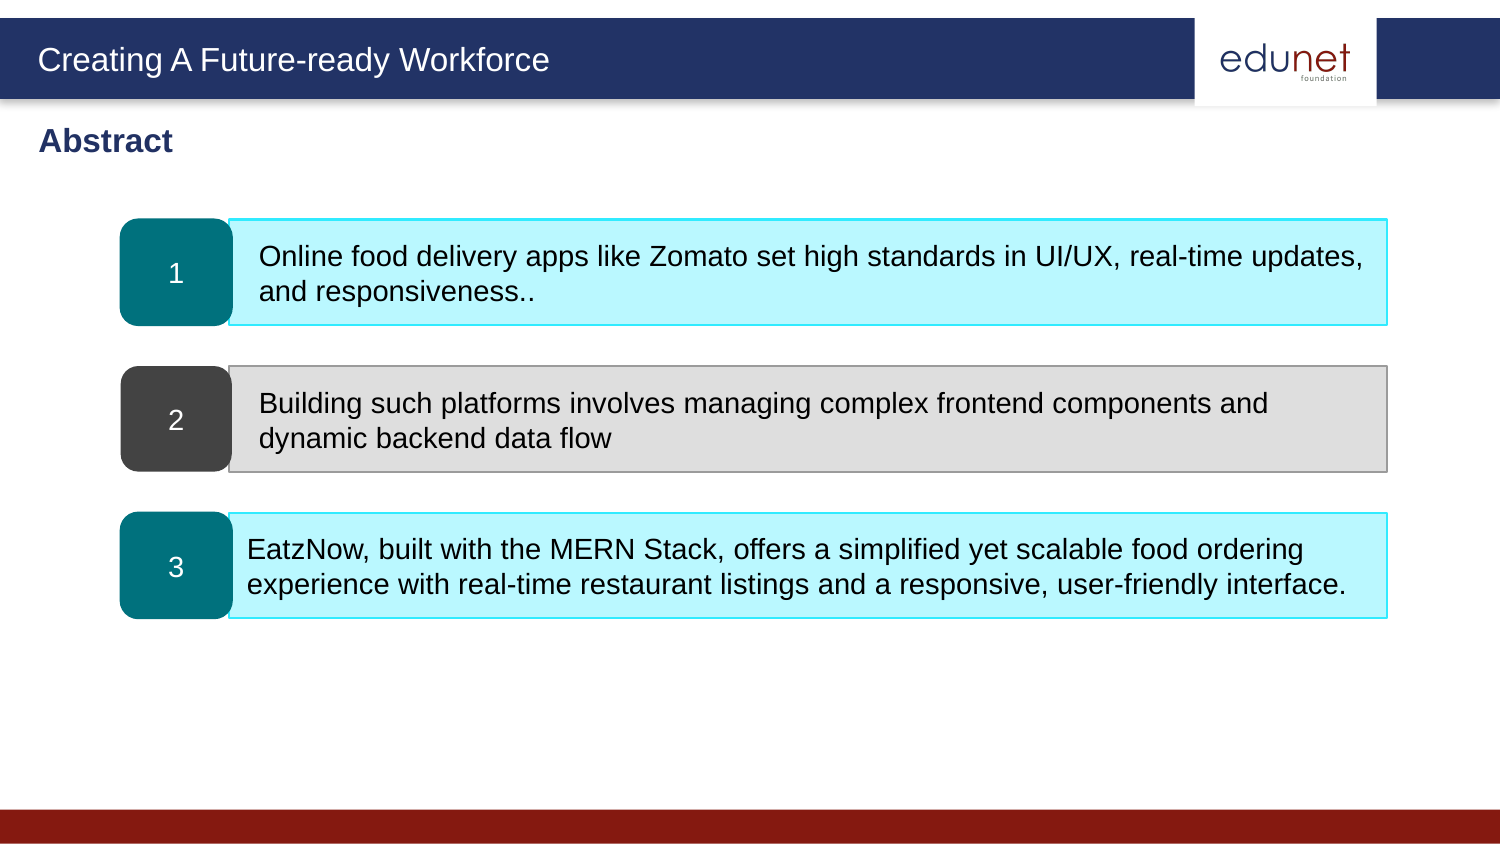

Abstract
1
Online food delivery apps like Zomato set high standards in UI/UX, real-time updates, and responsiveness..
2
Building such platforms involves managing complex frontend components and dynamic backend data flow
3

EatzNow, built with the MERN Stack, offers a simplified yet scalable food ordering experience with real-time restaurant listings and a responsive, user-friendly interface.